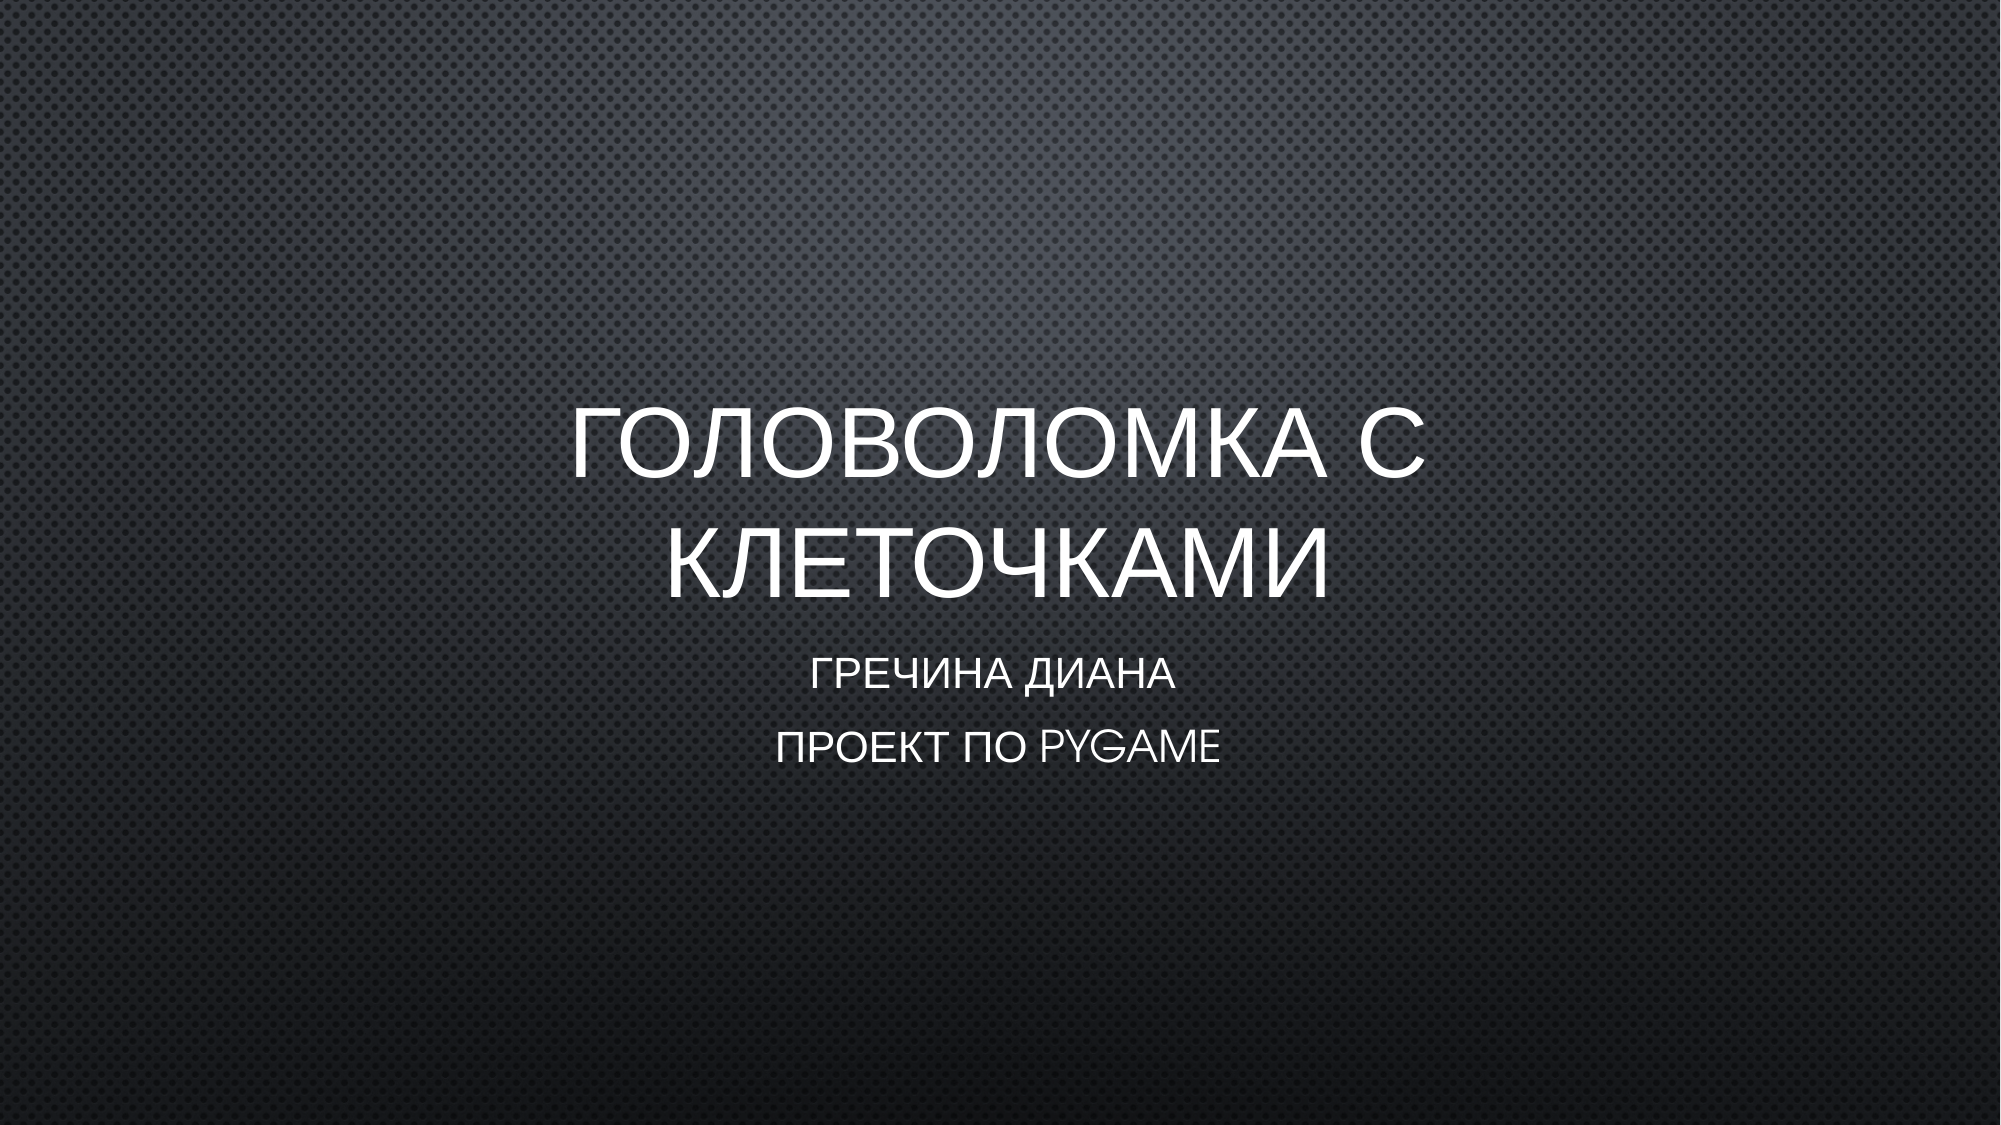

# Головоломка с клеточками
Гречина Диана
Проект по pygame